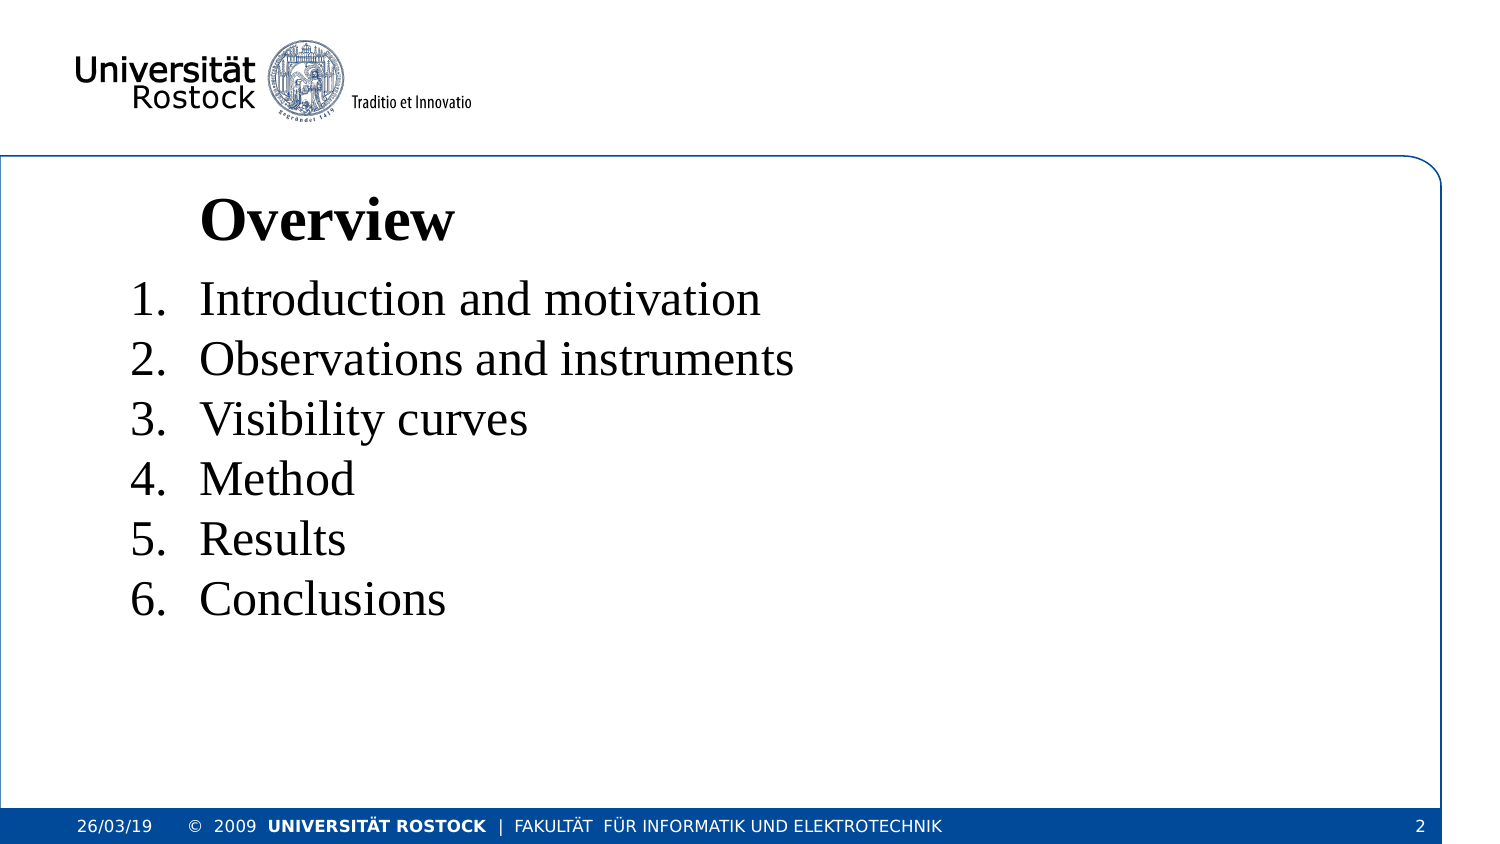

Overview
Introduction and motivation
Observations and instruments
Visibility curves
Method
Results
Conclusions
©  2009  UNIVERSITÄT ROSTOCK  |  FAKULTÄT  FÜR INFORMATIK UND ELEKTROTECHNIK
2
26/03/19